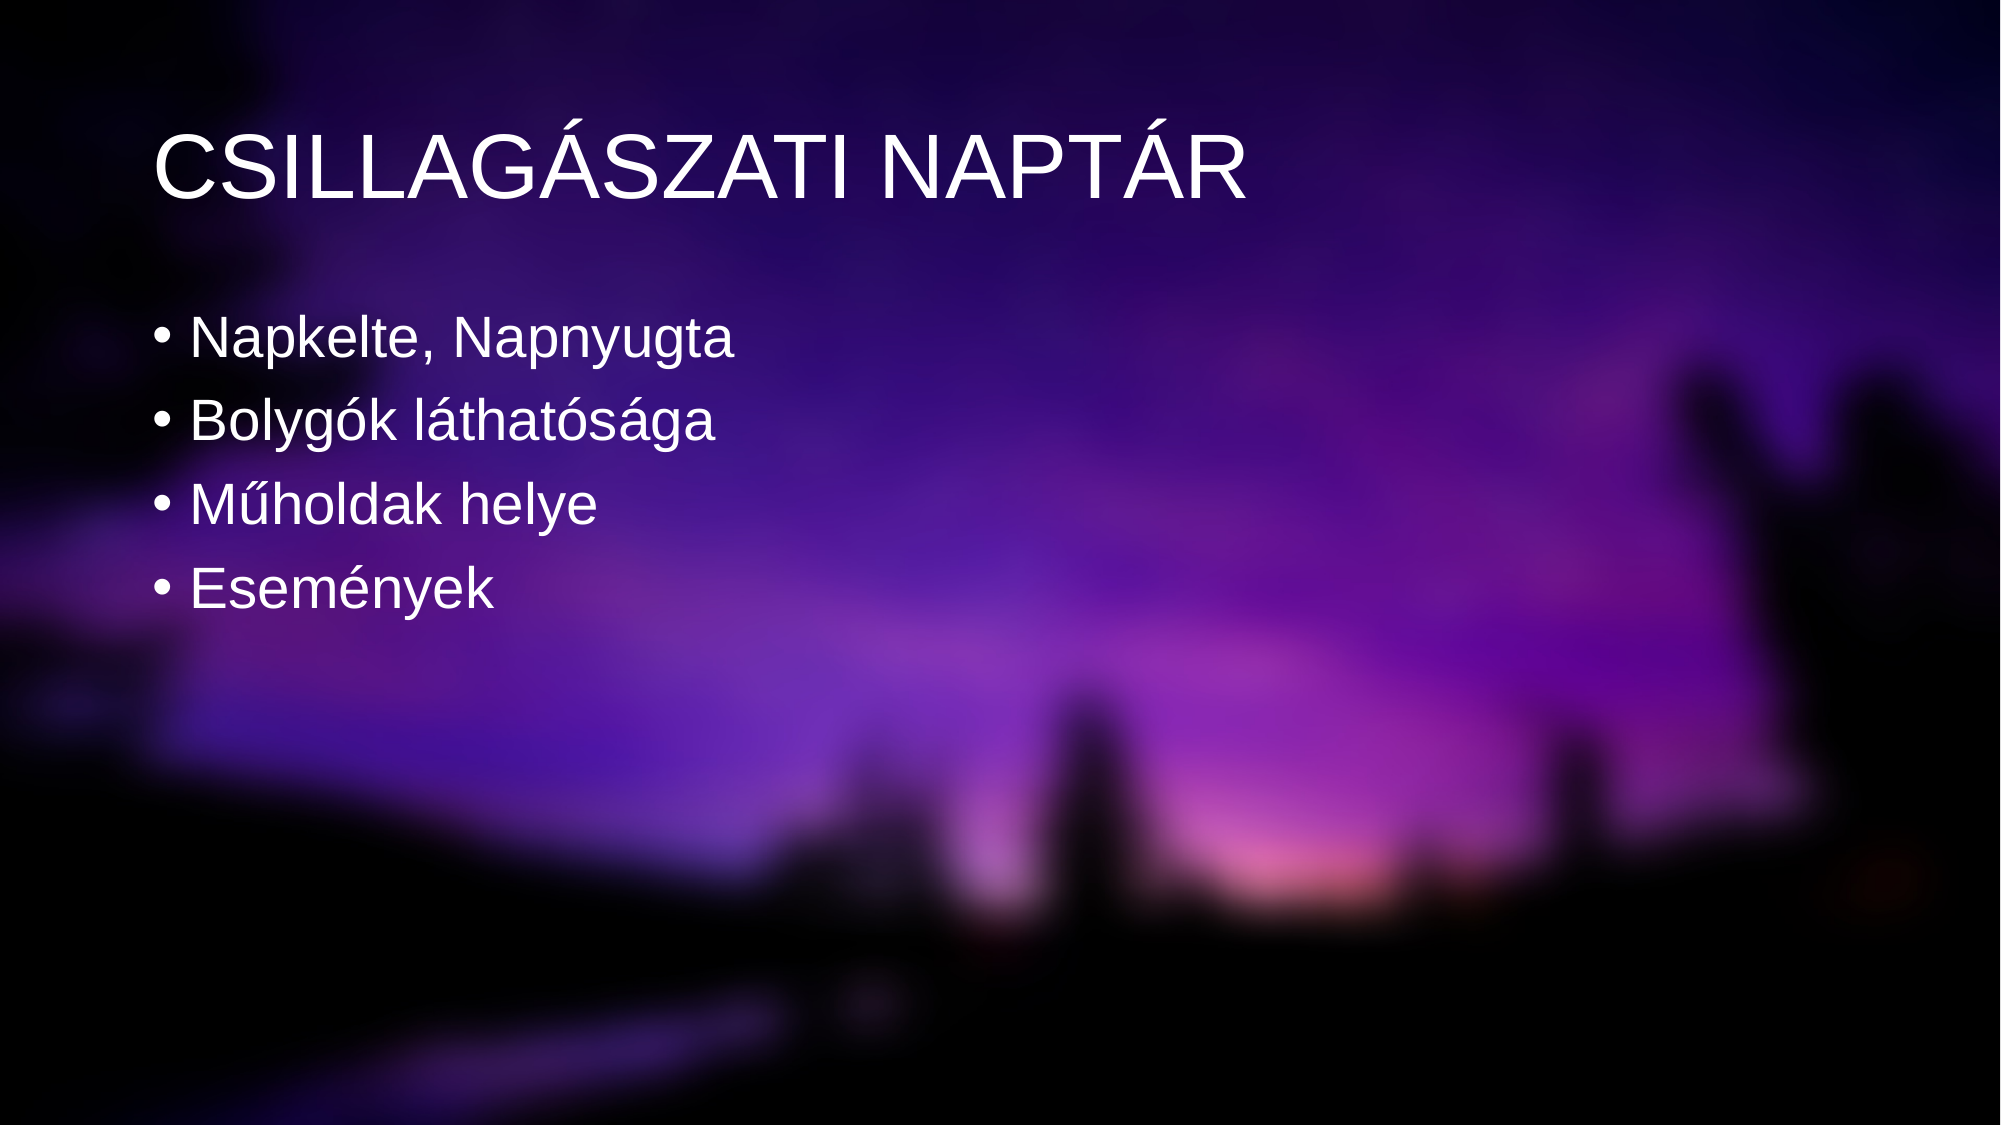

# CSILLAGÁSZATI NAPTÁR
Napkelte, Napnyugta
Bolygók láthatósága
Műholdak helye
Események